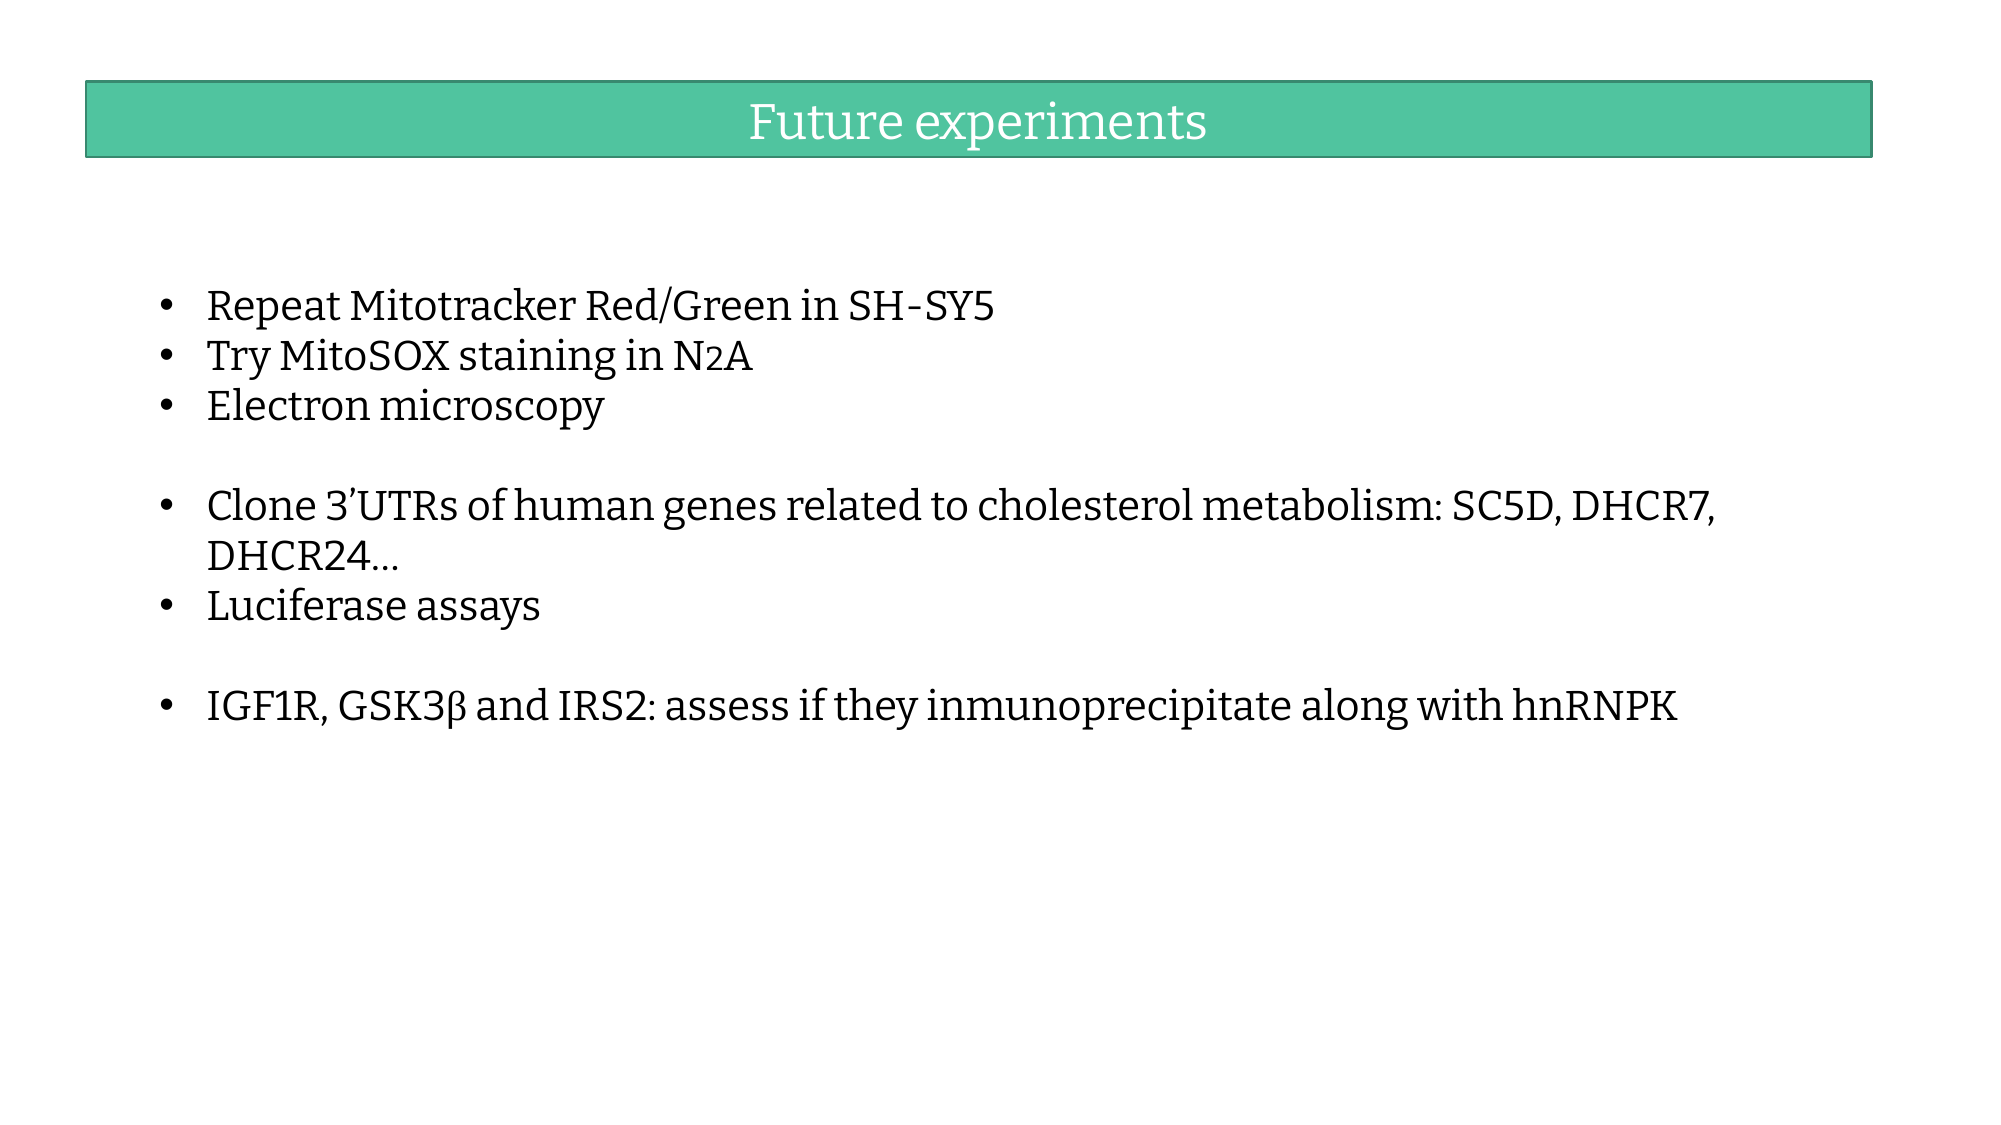

Future experiments
Repeat Mitotracker Red/Green in SH-SY5
Try MitoSOX staining in N2A
Electron microscopy

Clone 3’UTRs of human genes related to cholesterol metabolism: SC5D, DHCR7, DHCR24…
Luciferase assays

IGF1R, GSK3β and IRS2: assess if they inmunoprecipitate along with hnRNPK